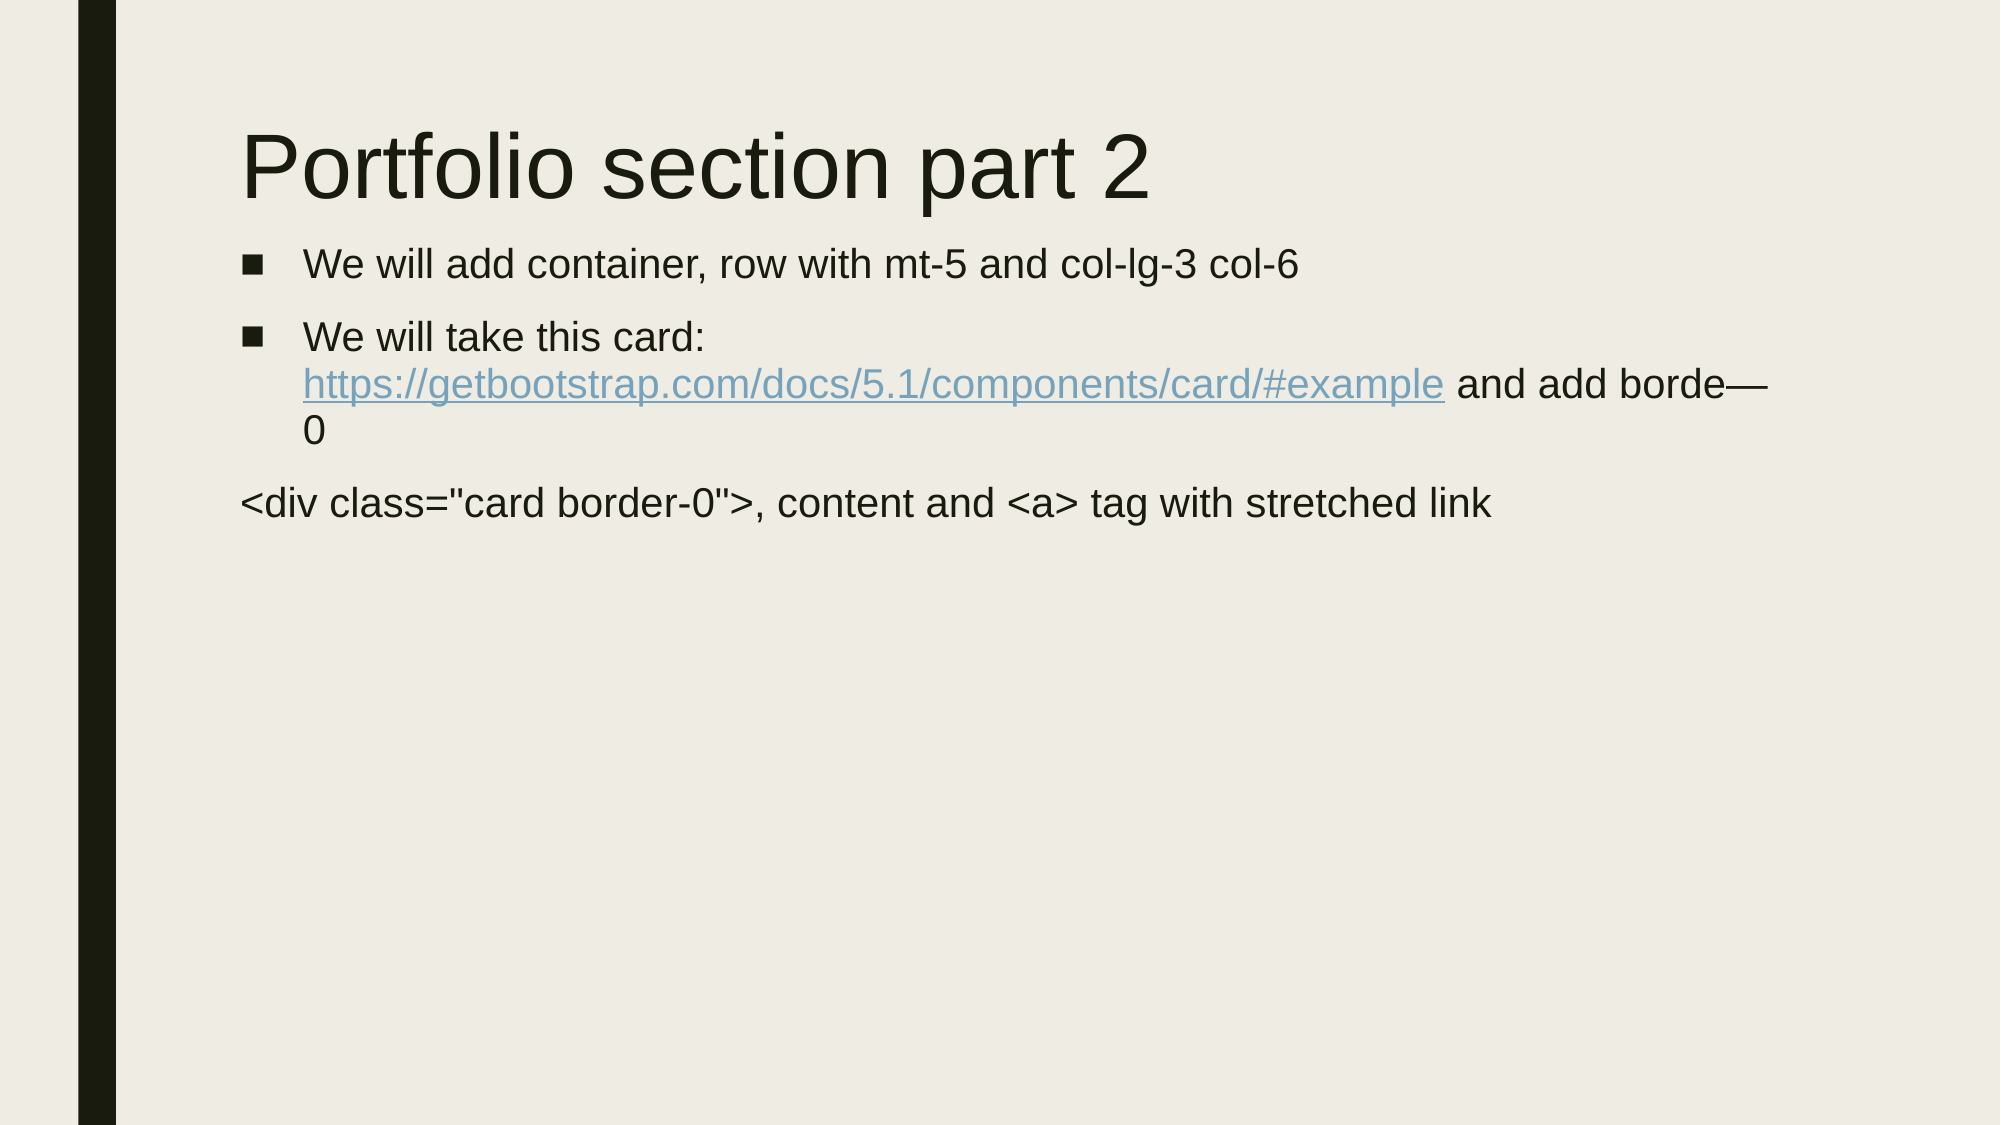

# Portfolio section part 2
We will add container, row with mt-5 and col-lg-3 col-6
We will take this card: https://getbootstrap.com/docs/5.1/components/card/#example and add borde—0
<div class="card border-0">, content and <a> tag with stretched link